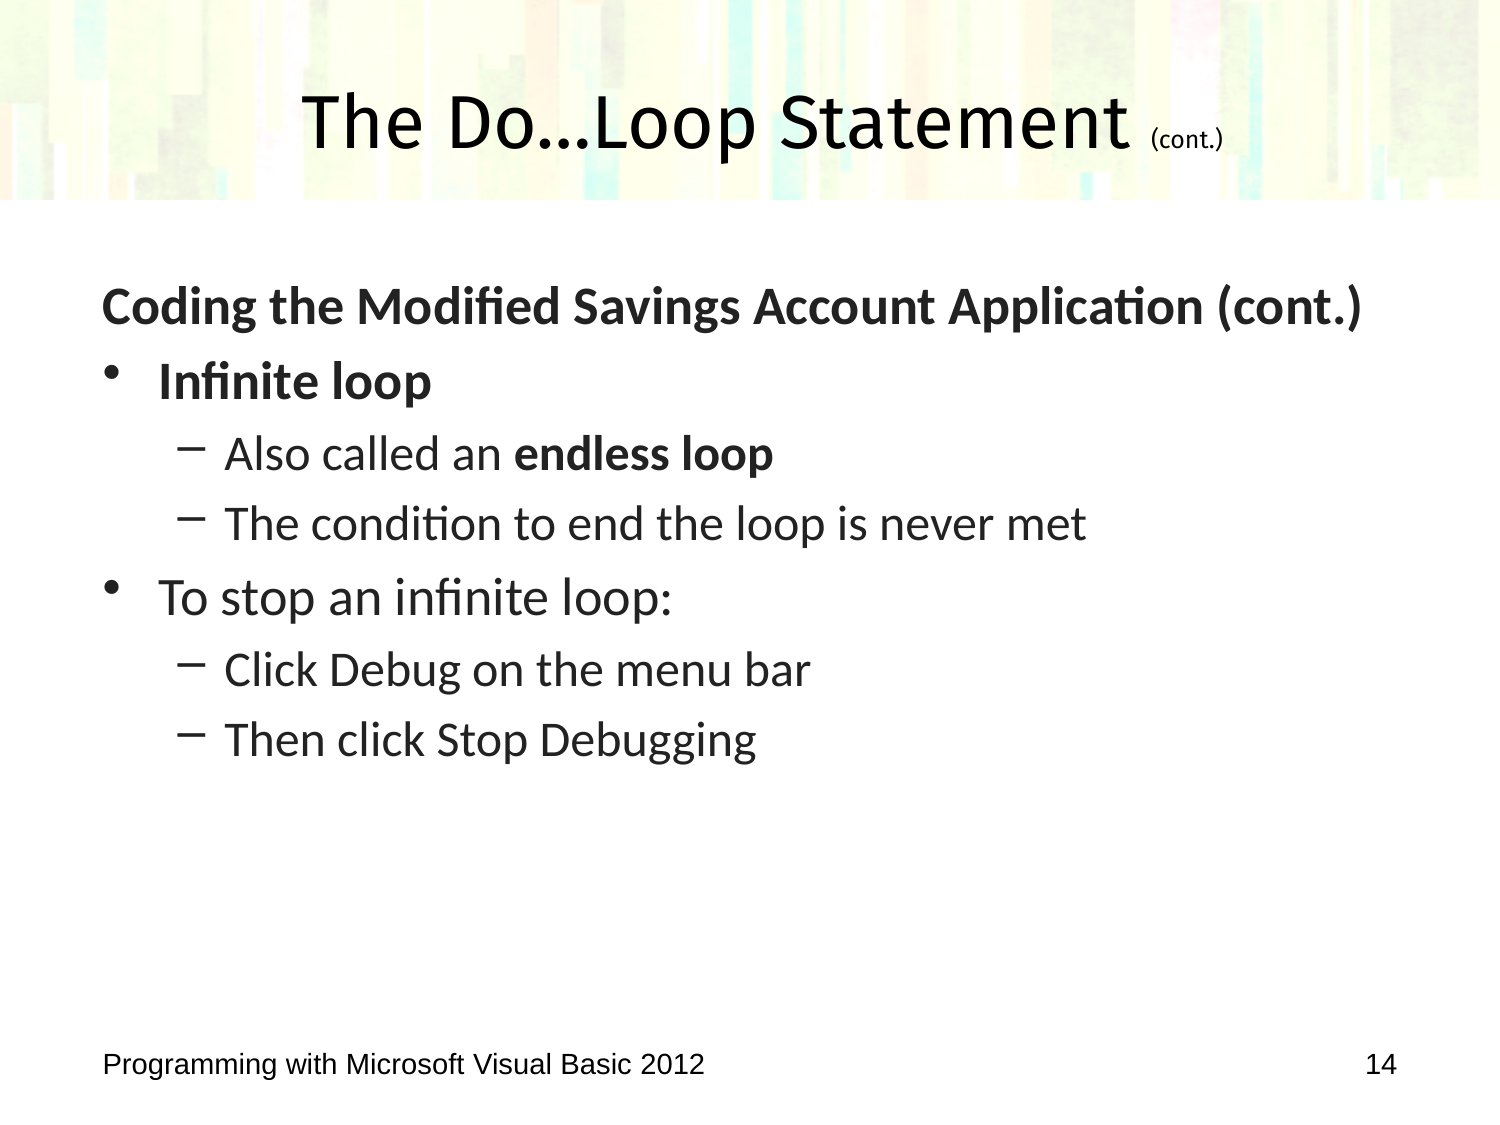

# The Do…Loop Statement (cont.)
Coding the Modified Savings Account Application (cont.)
Infinite loop
Also called an endless loop
The condition to end the loop is never met
To stop an infinite loop:
Click Debug on the menu bar
Then click Stop Debugging

Programming with Microsoft Visual Basic 2012
14